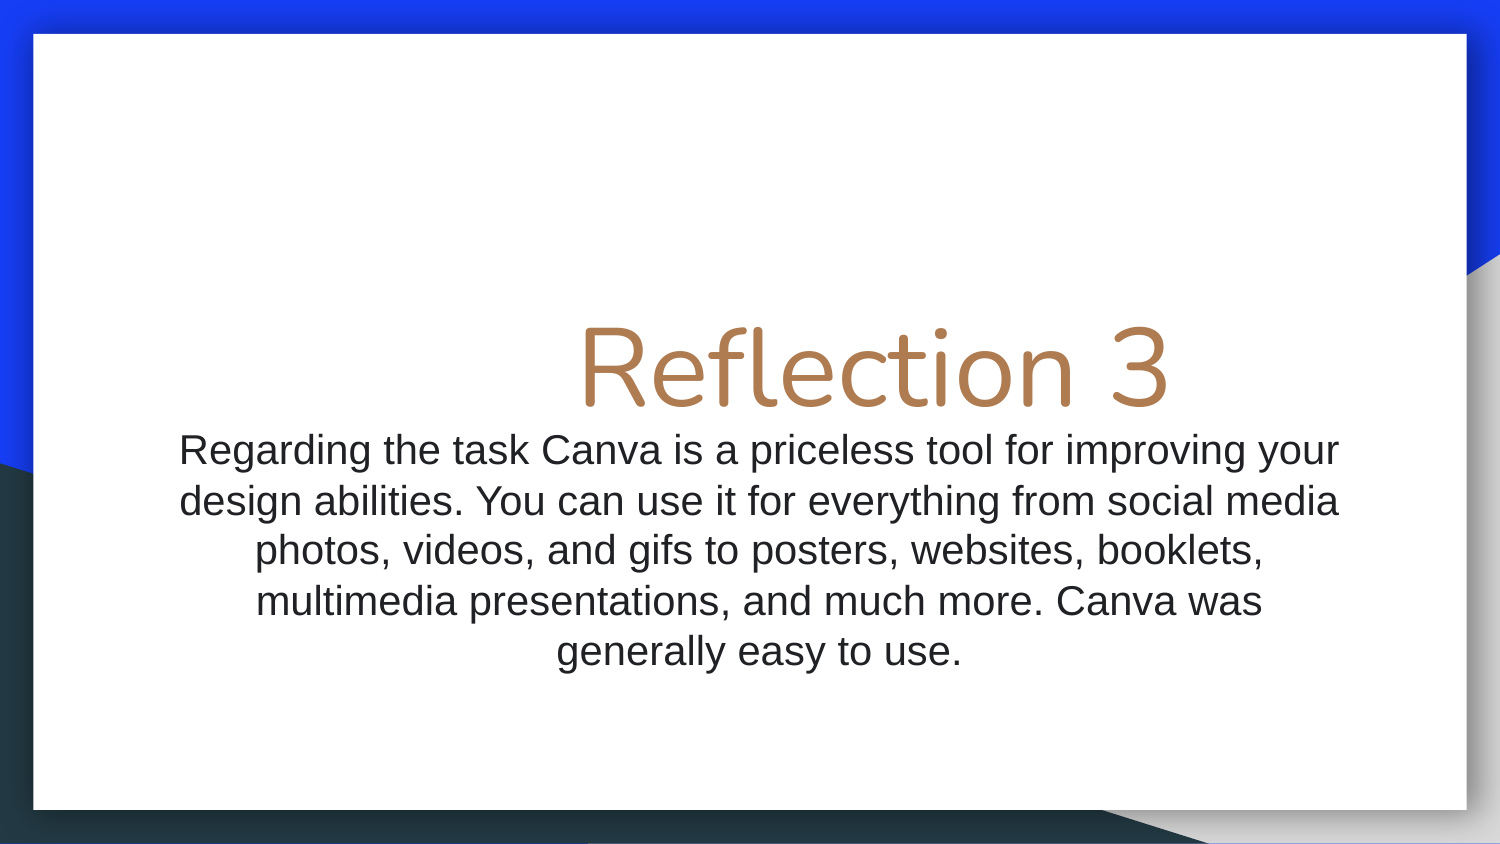

# Reflection 3

Regarding the task Canva is a priceless tool for improving your design abilities. You can use it for everything from social media photos, videos, and gifs to posters, websites, booklets, multimedia presentations, and much more. Canva was generally easy to use.